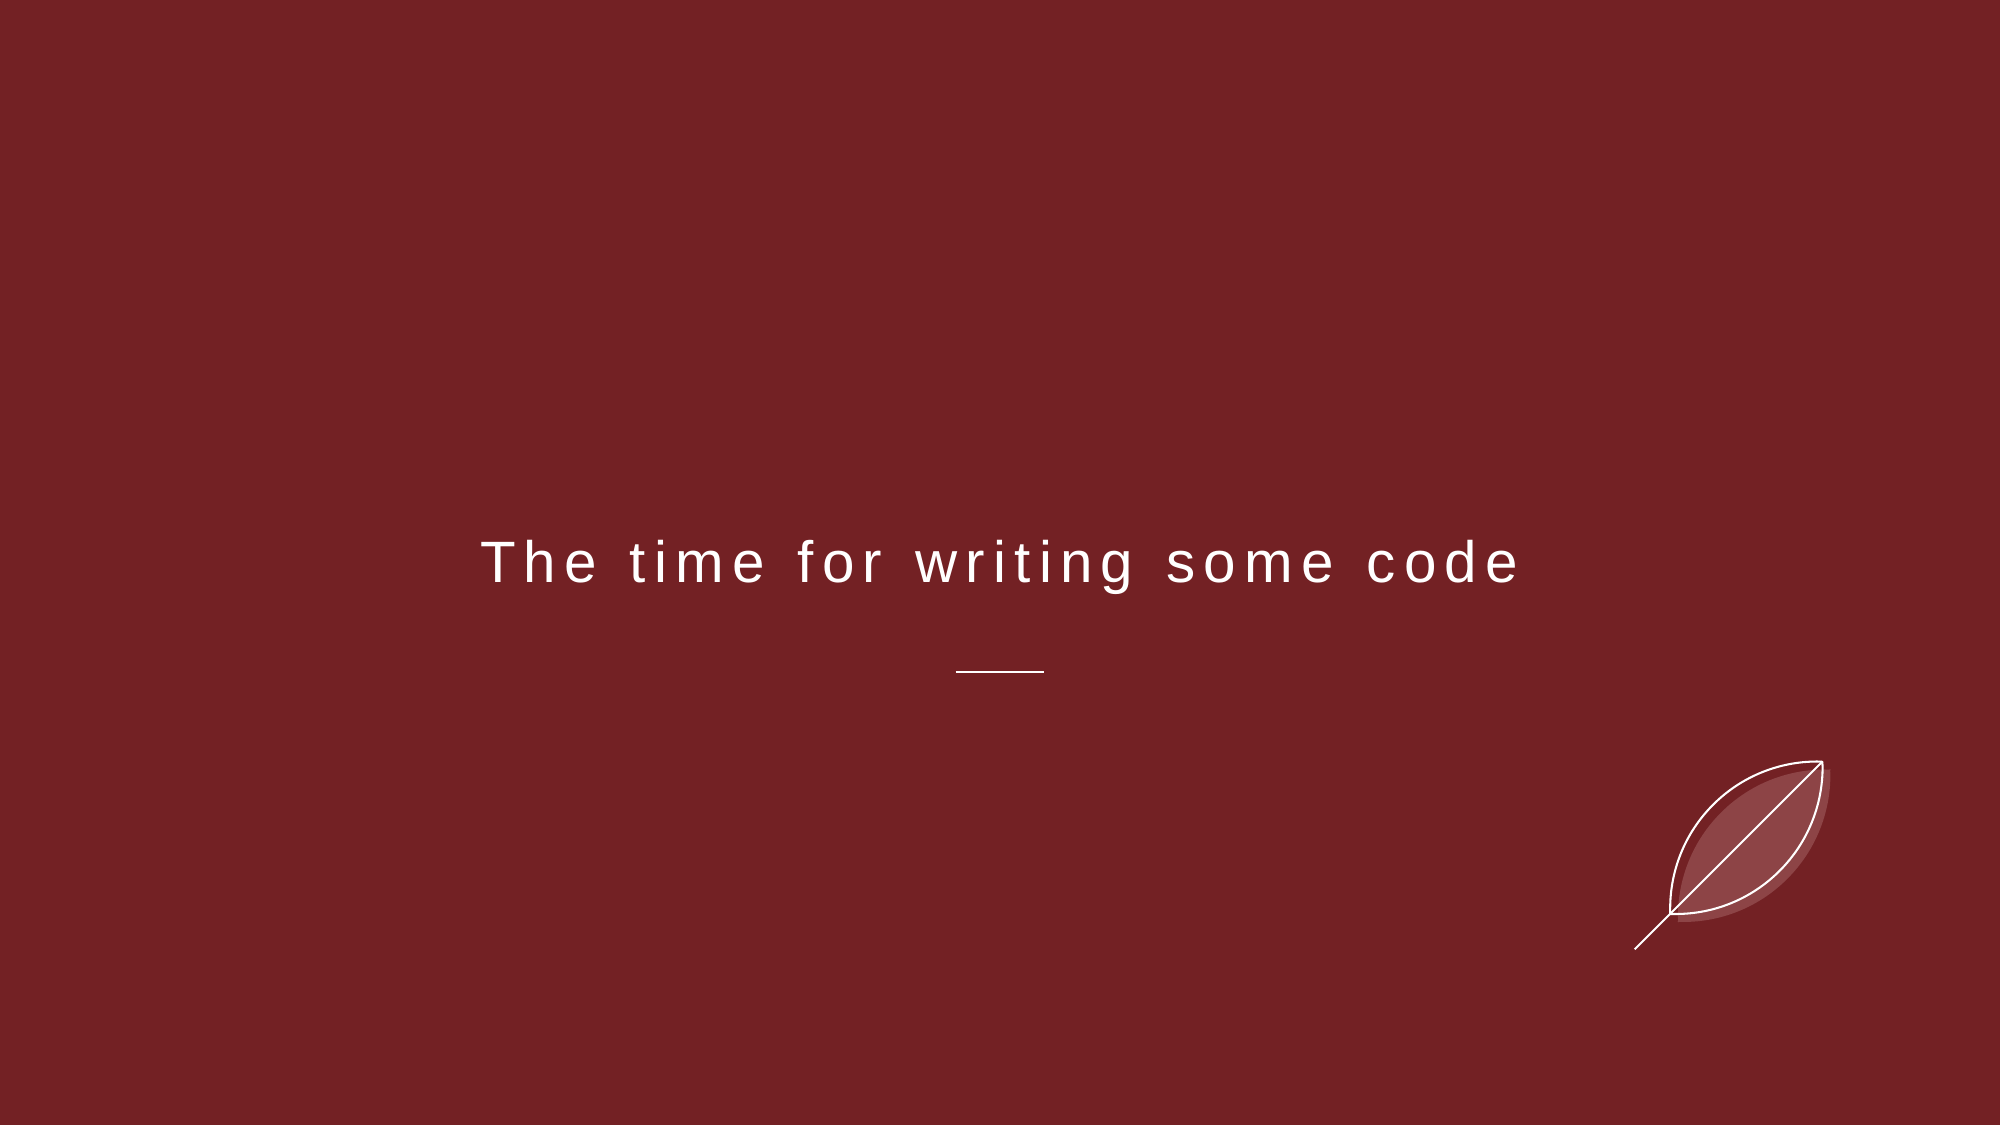

# The time for writing some code